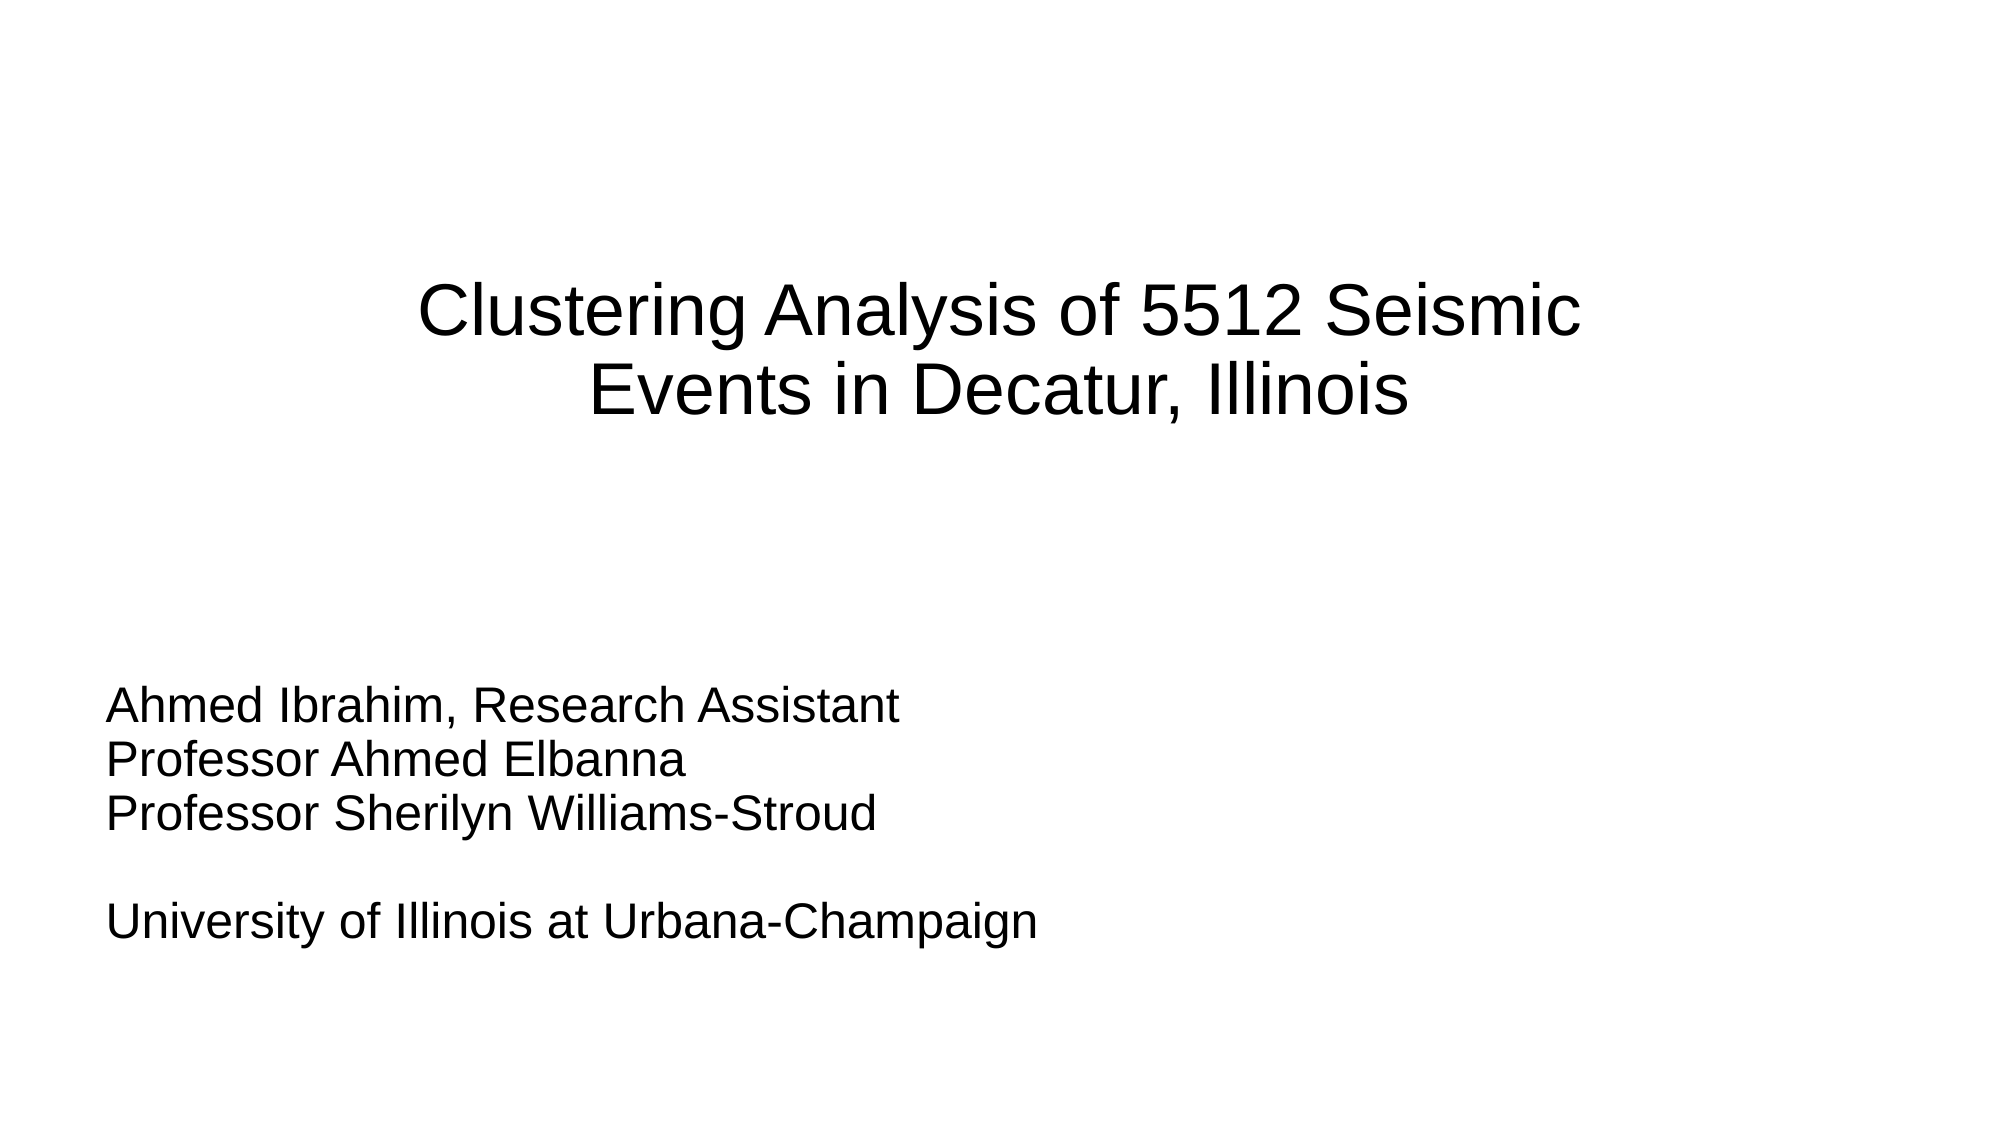

# Clustering Analysis of 5512 Seismic Events in Decatur, Illinois
Ahmed Ibrahim, Research Assistant
Professor Ahmed Elbanna
Professor Sherilyn Williams-Stroud

University of Illinois at Urbana-Champaign